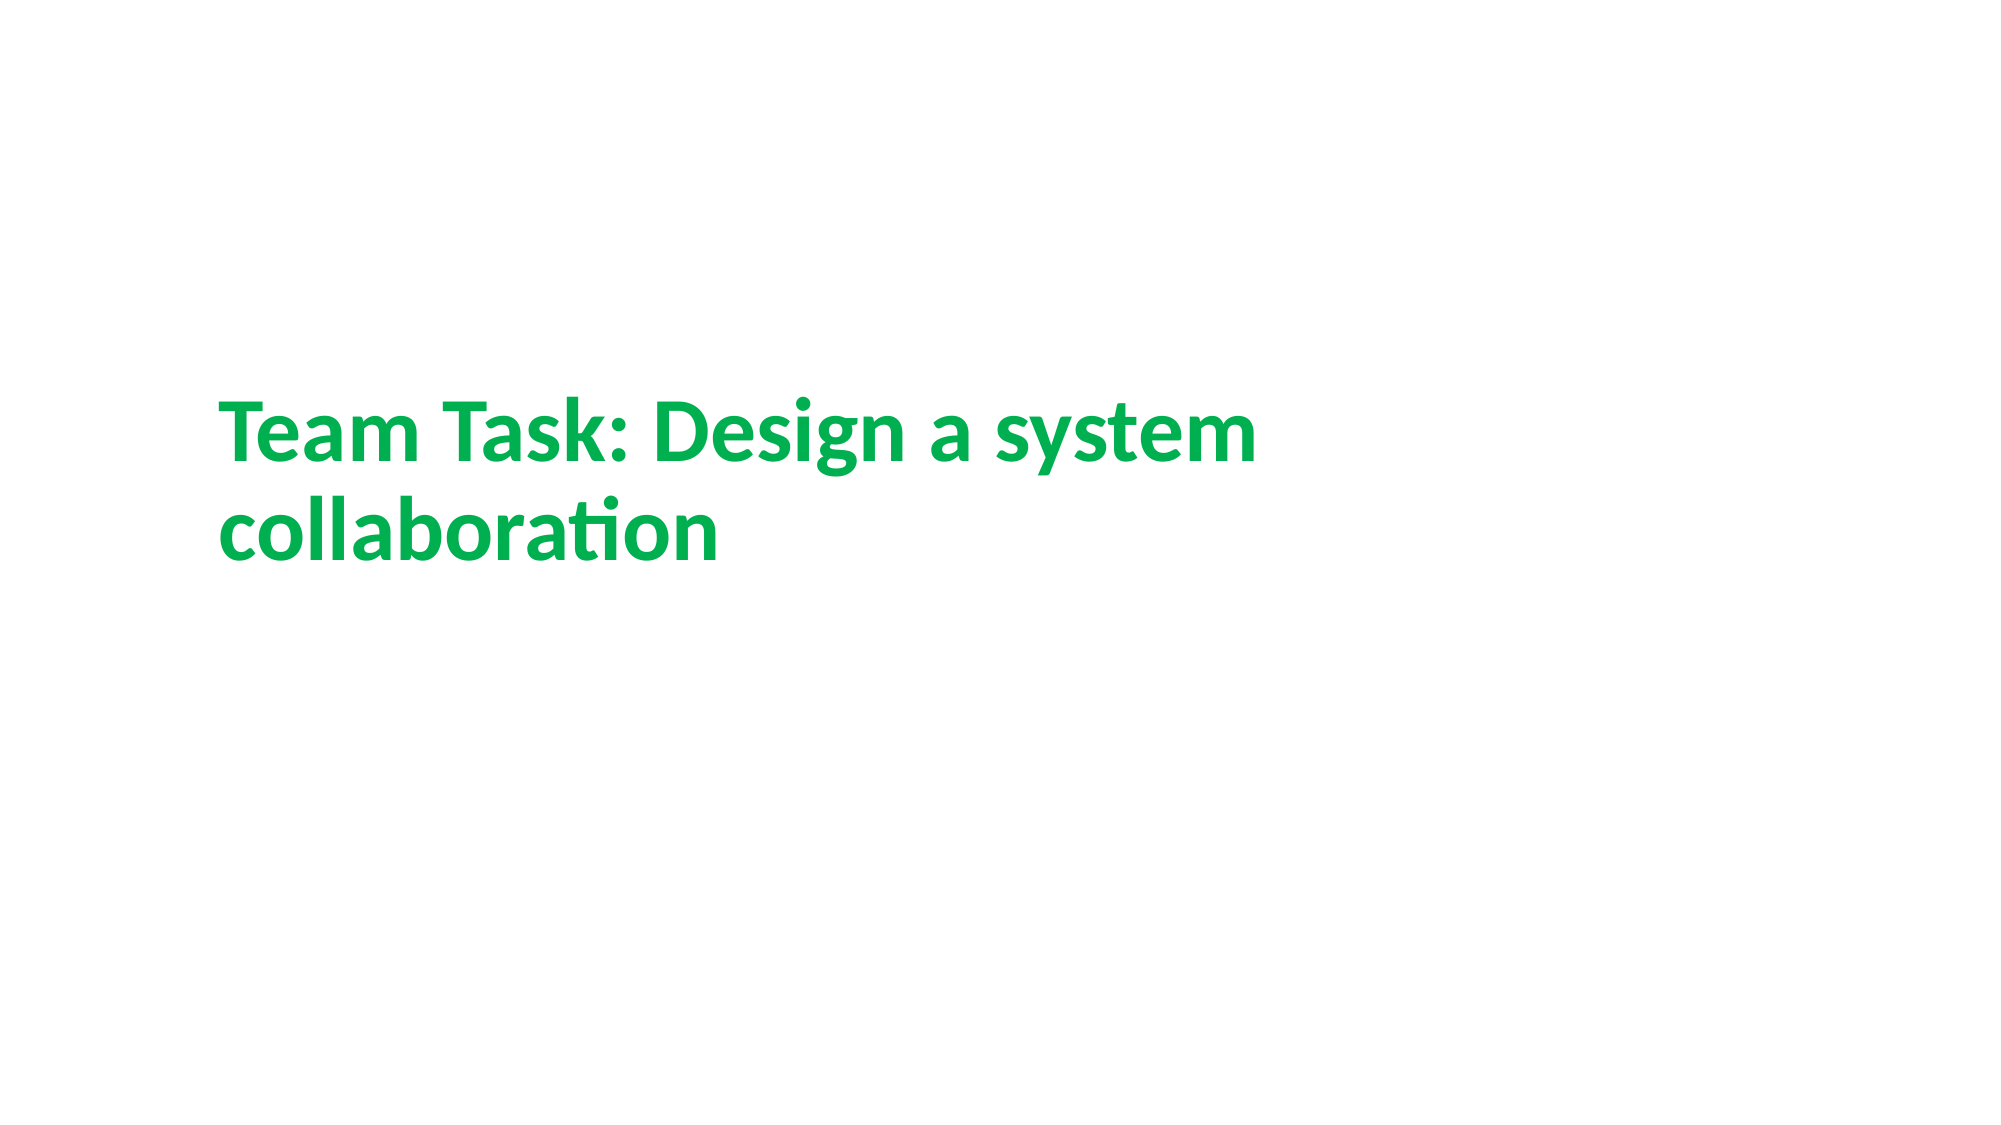

# Team Task: Design a system collaboration